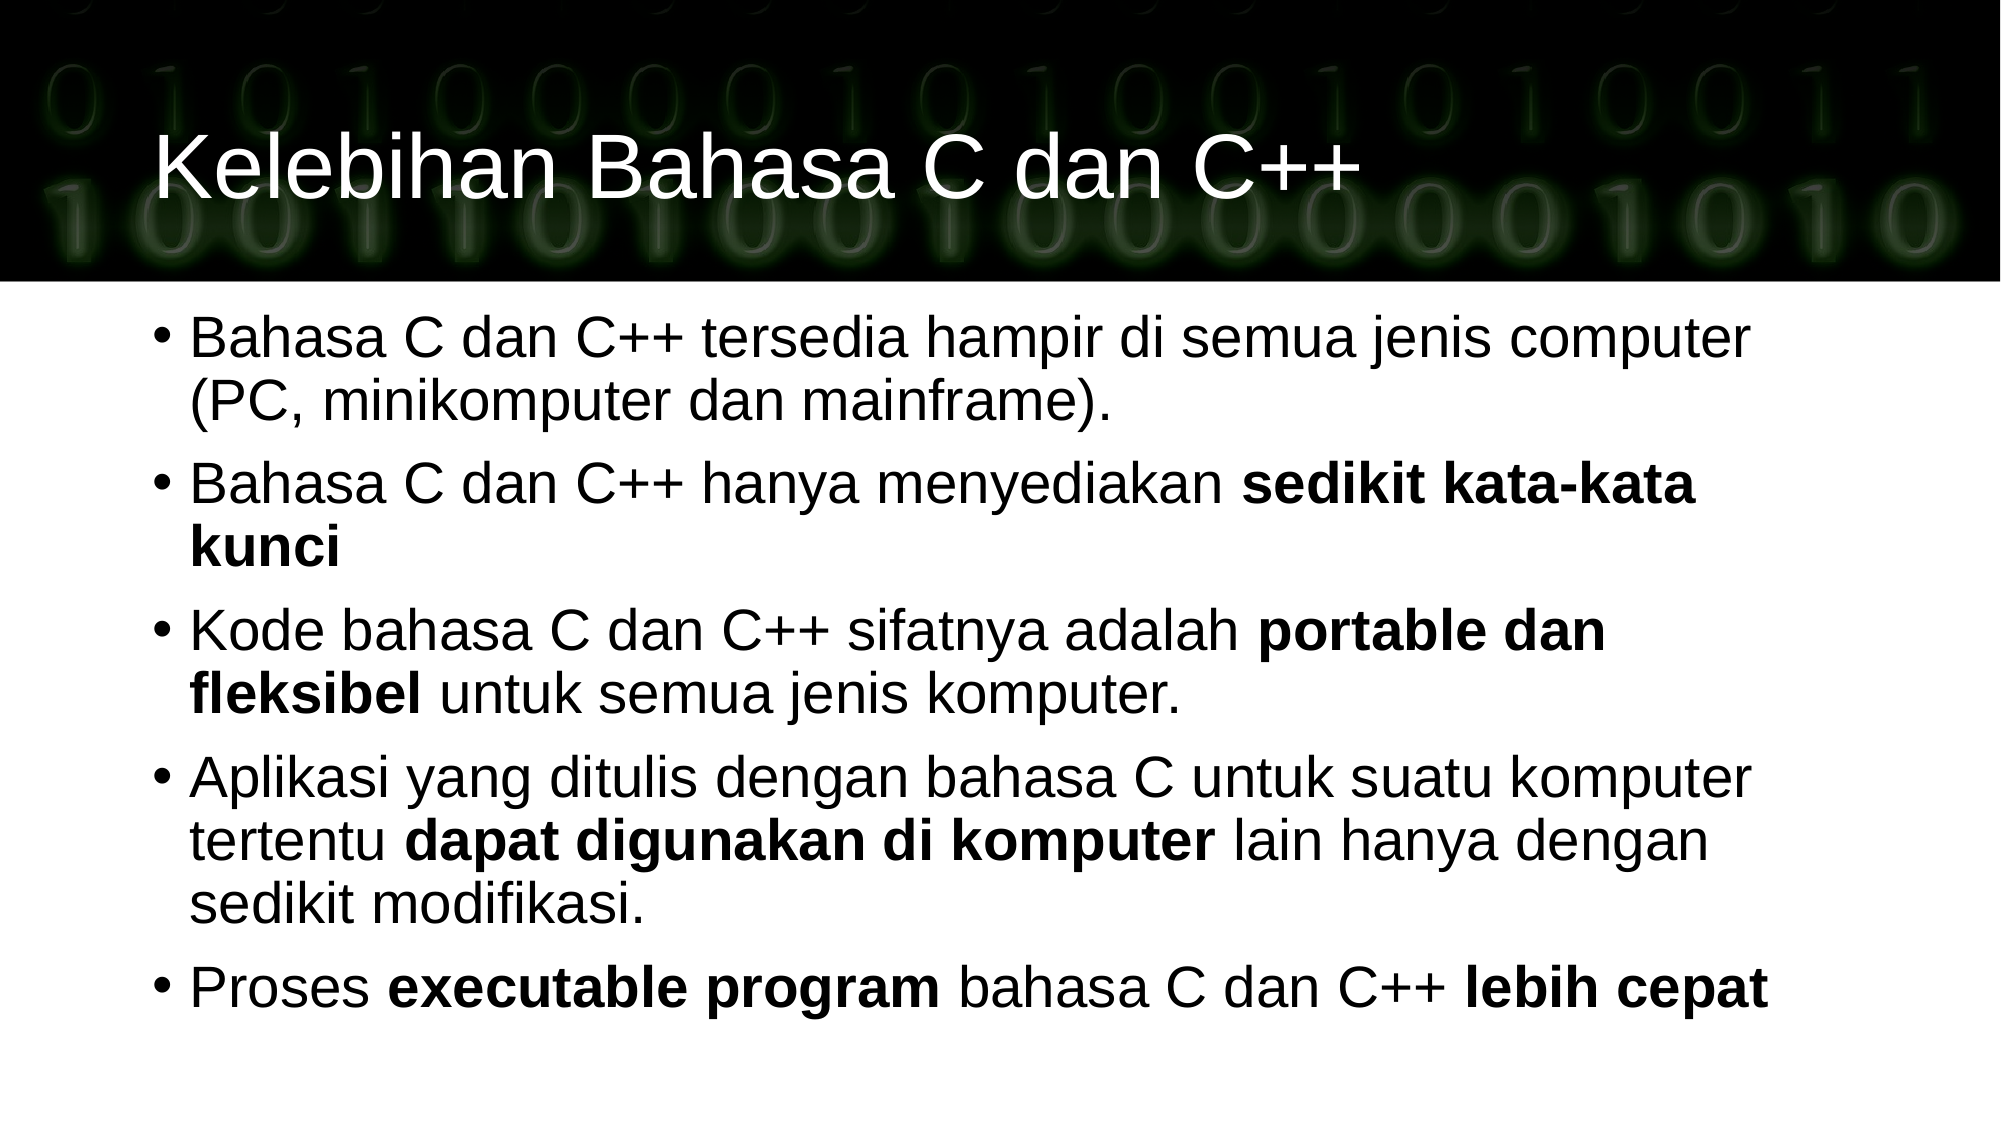

Kelebihan Bahasa C dan C++
Bahasa C dan C++ tersedia hampir di semua jenis computer (PC, minikomputer dan mainframe).
Bahasa C dan C++ hanya menyediakan sedikit kata-kata kunci
Kode bahasa C dan C++ sifatnya adalah portable dan fleksibel untuk semua jenis komputer.
Aplikasi yang ditulis dengan bahasa C untuk suatu komputer tertentu dapat digunakan di komputer lain hanya dengan sedikit modifikasi.
Proses executable program bahasa C dan C++ lebih cepat